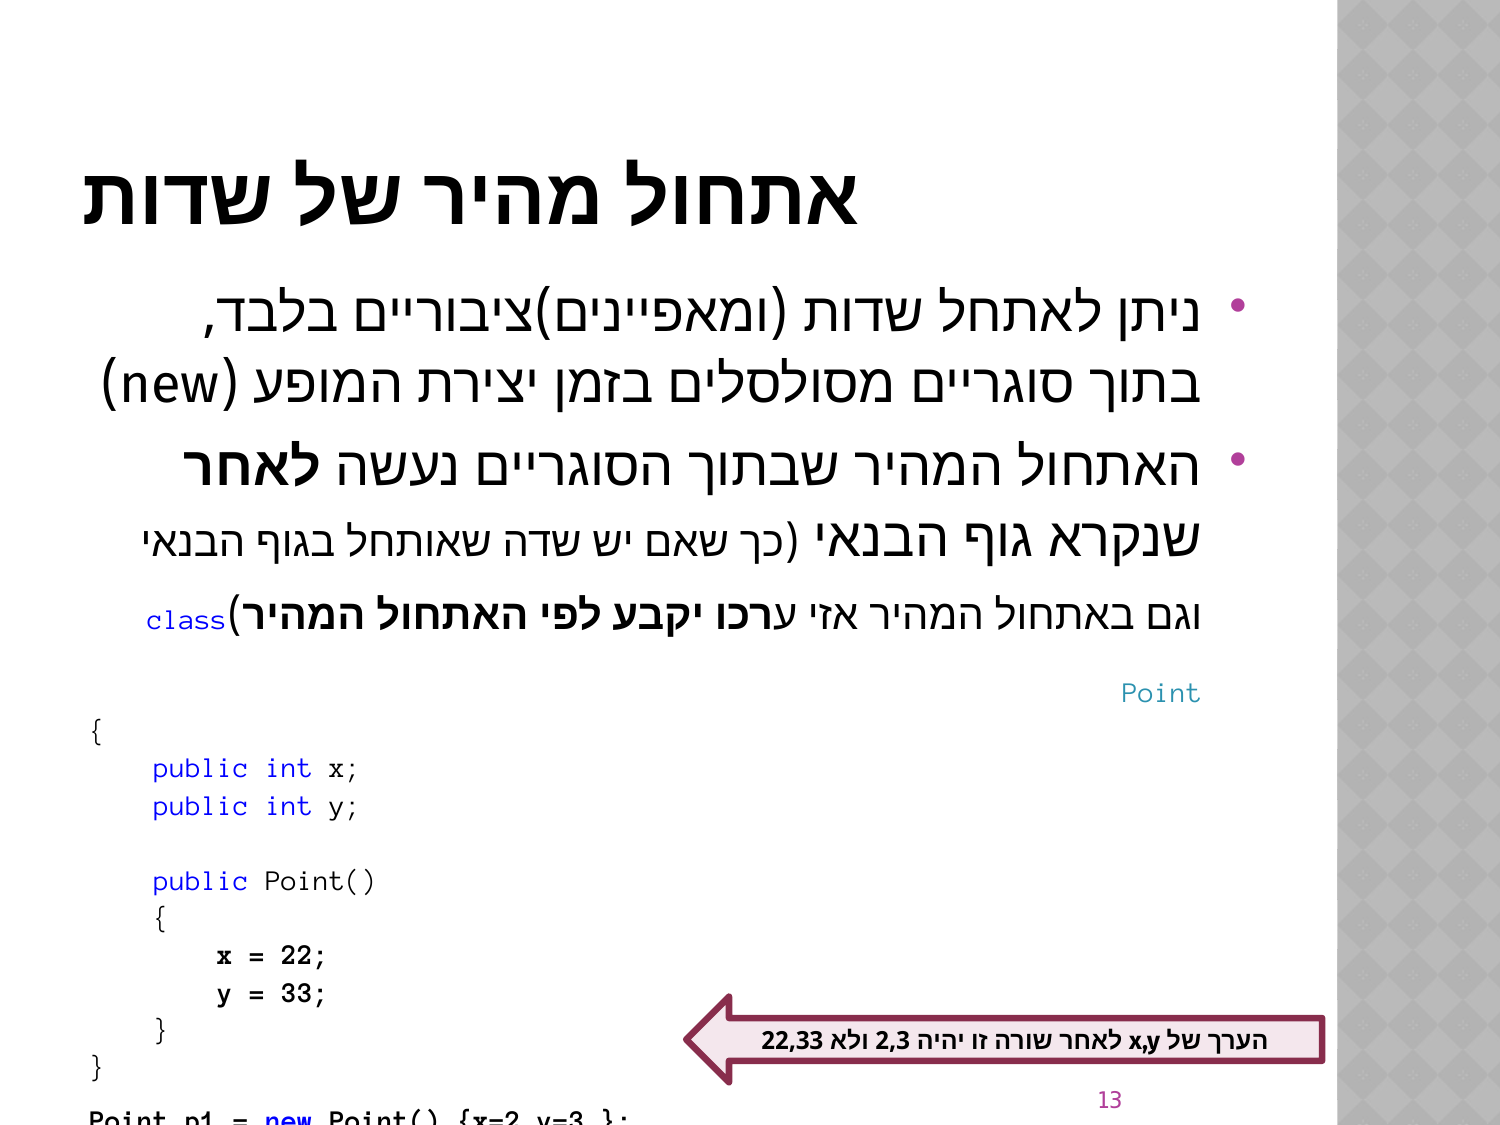

# אתחול מהיר של שדות
ניתן לאתחל שדות (ומאפיינים)ציבוריים בלבד, בתוך סוגריים מסולסלים בזמן יצירת המופע (new)
האתחול המהיר שבתוך הסוגריים נעשה לאחר שנקרא גוף הבנאי (כך שאם יש שדה שאותחל בגוף הבנאי וגם באתחול המהיר אזי ערכו יקבע לפי האתחול המהיר)class Point
{
    public int x;
    public int y;

    public Point()
    {
        x = 22;
        y = 33;
    }
}
Point p1 = new Point() {x=2,y=3 };

הערך של x,y לאחר שורה זו יהיה 2,3 ולא 22,33
13